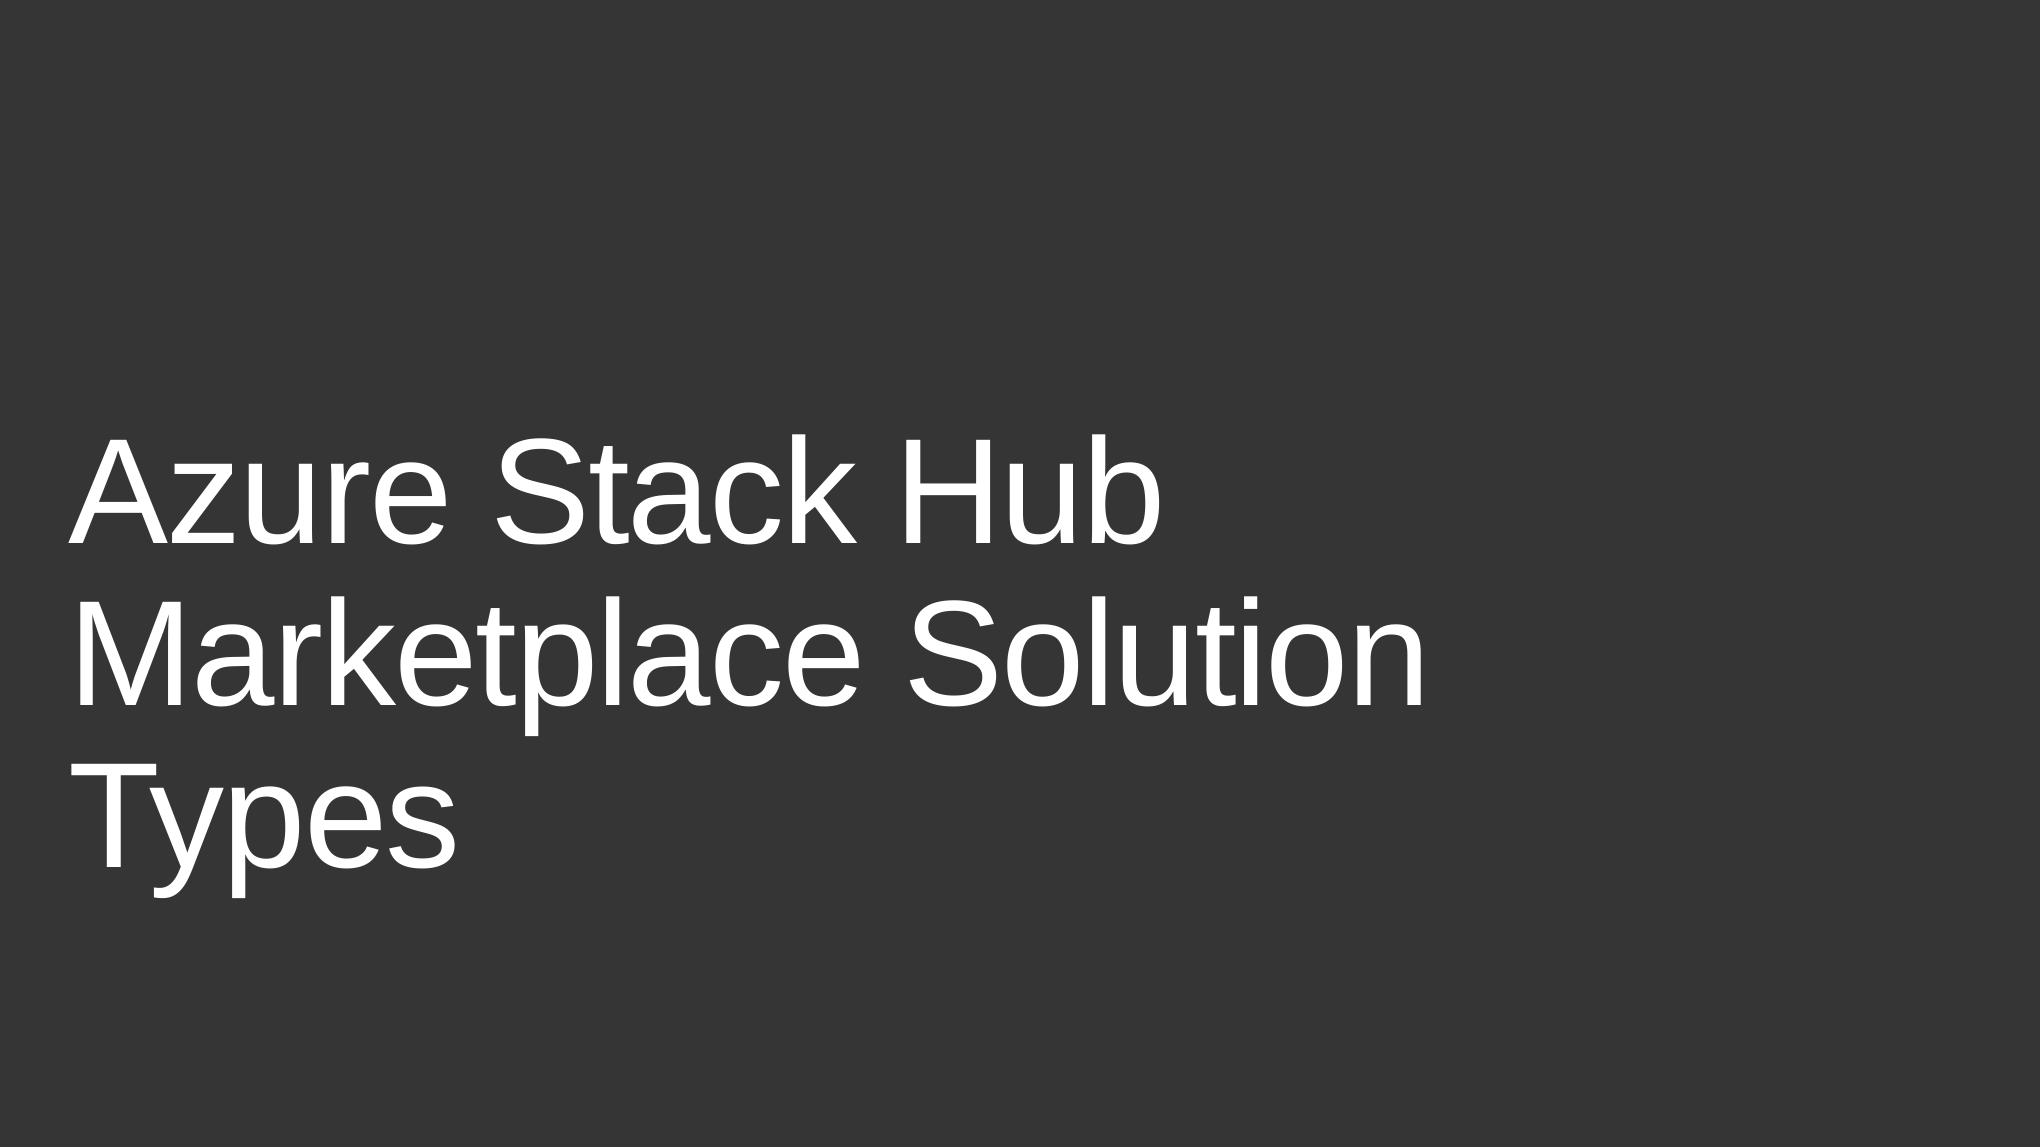

# Azure Stack Hub Marketplace Solution Types